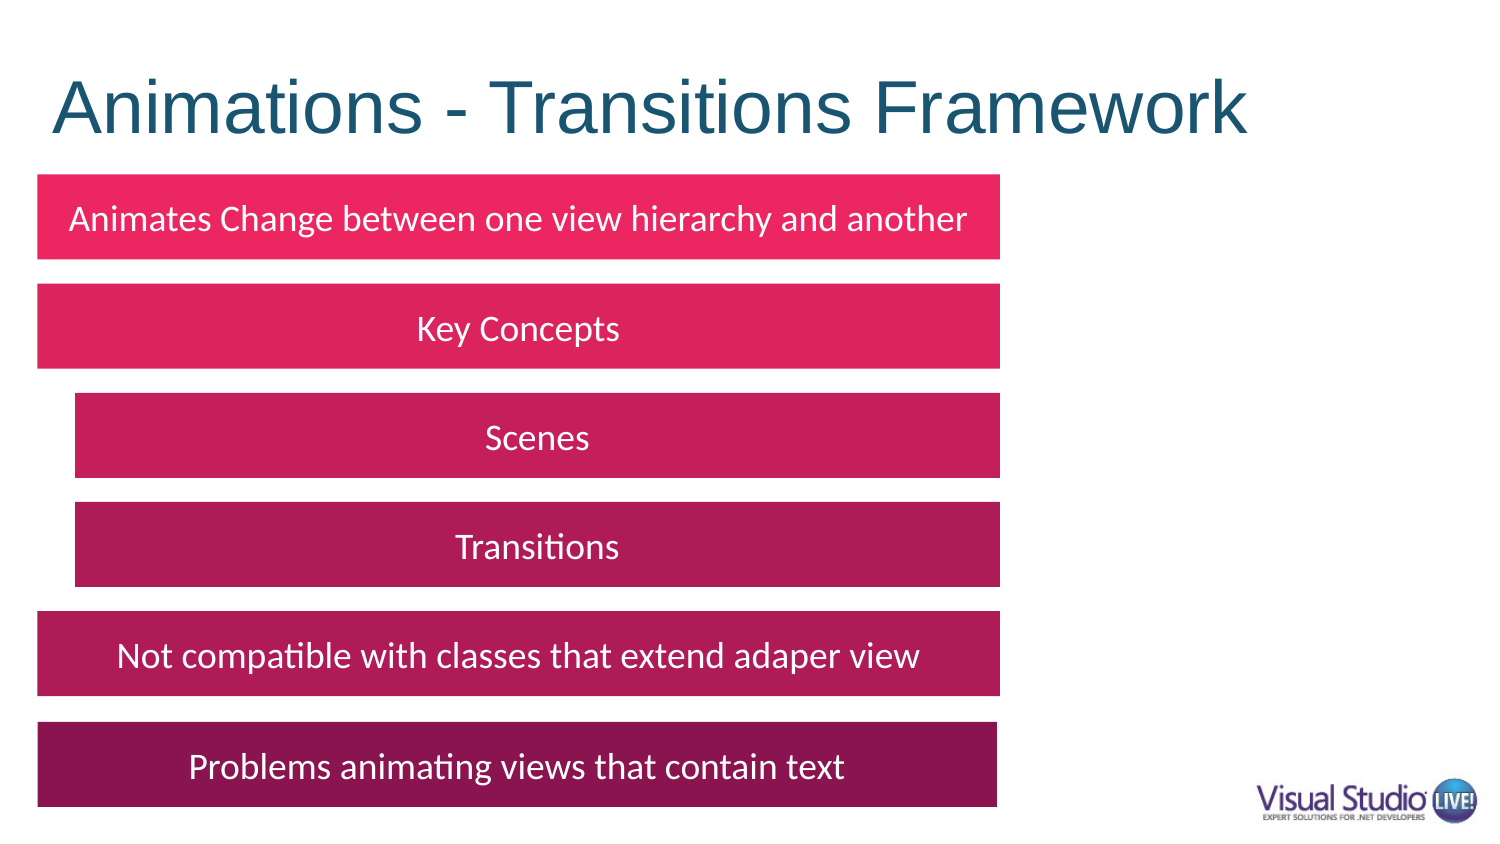

# Animations - Transitions Framework
Animates Change between one view hierarchy and another
Key Concepts
Scenes
Transitions
Not compatible with classes that extend adaper view
Problems animating views that contain text